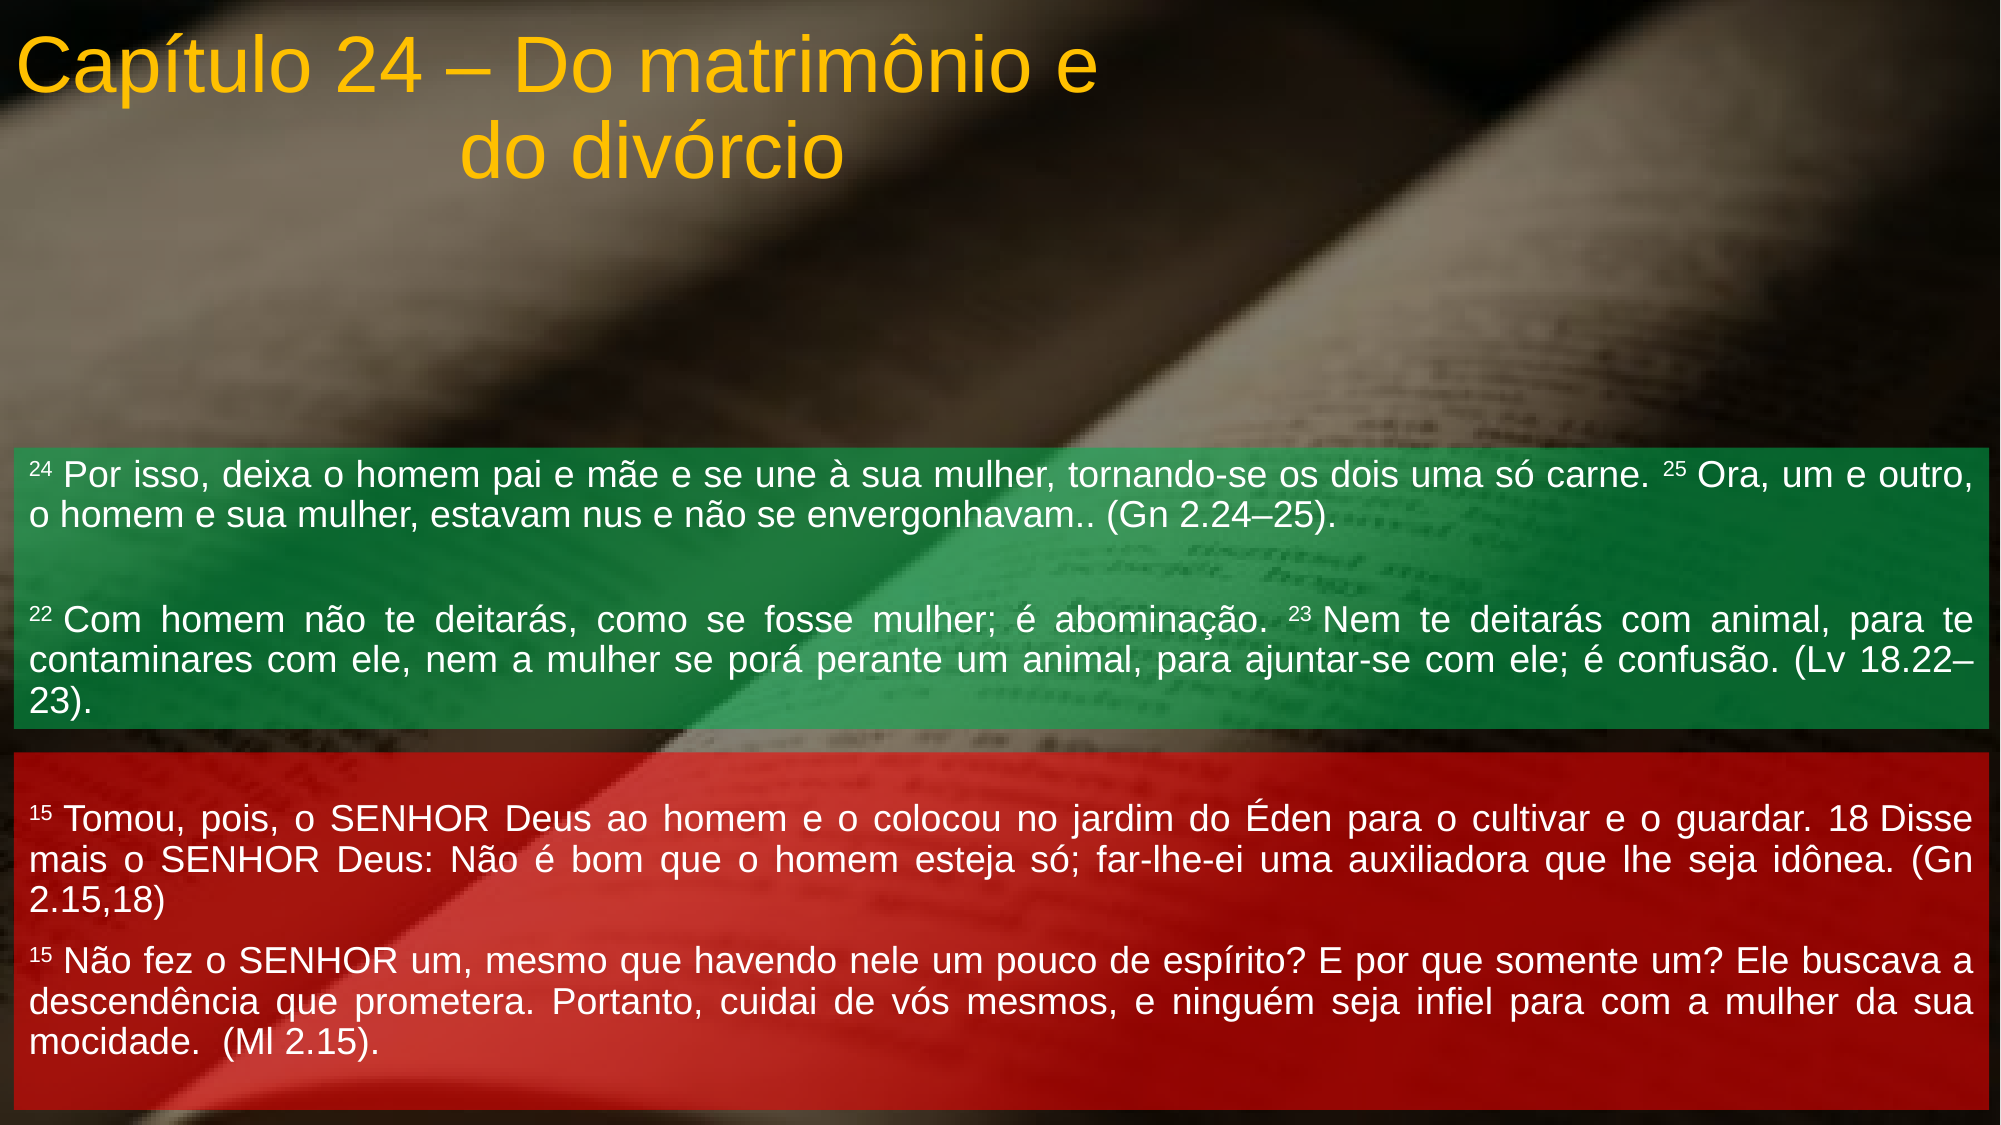

Capítulo 24 – Do matrimônio e
                    do divórcio
24 Por isso, deixa o homem pai e mãe e se une à sua mulher, tornando-se os dois uma só carne. 25 Ora, um e outro, o homem e sua mulher, estavam nus e não se envergonhavam.. (Gn 2.24–25).

22 Com homem não te deitarás, como se fosse mulher; é abominação. 23 Nem te deitarás com animal, para te contaminares com ele, nem a mulher se porá perante um animal, para ajuntar-se com ele; é confusão. (Lv 18.22–23).
15 Tomou, pois, o SENHOR Deus ao homem e o colocou no jardim do Éden para o cultivar e o guardar. 18 Disse mais o SENHOR Deus: Não é bom que o homem esteja só; far-lhe-ei uma auxiliadora que lhe seja idônea. (Gn 2.15,18)
15 Não fez o SENHOR um, mesmo que havendo nele um pouco de espírito? E por que somente um? Ele buscava a descendência que prometera. Portanto, cuidai de vós mesmos, e ninguém seja infiel para com a mulher da sua mocidade.  (Ml 2.15).